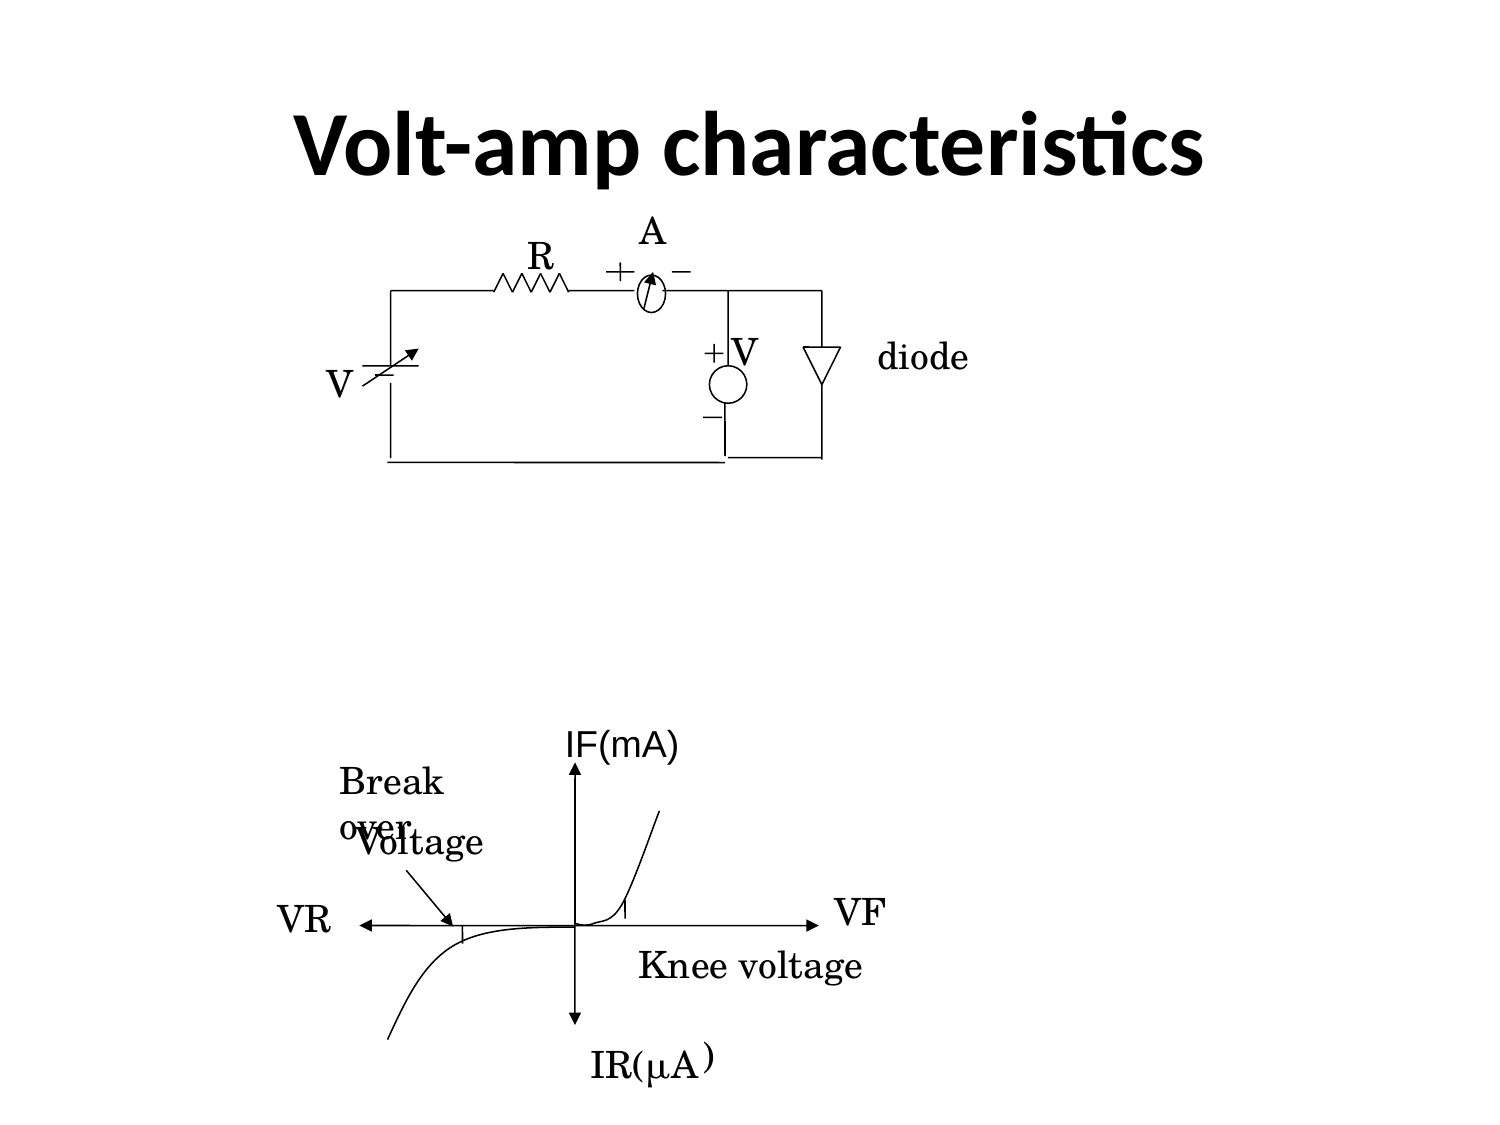

# Volt-amp characteristics
A
R

V
diode
V

IF(mA)
Break over

Voltage

VF
VR

Knee voltage
)
IR(μA